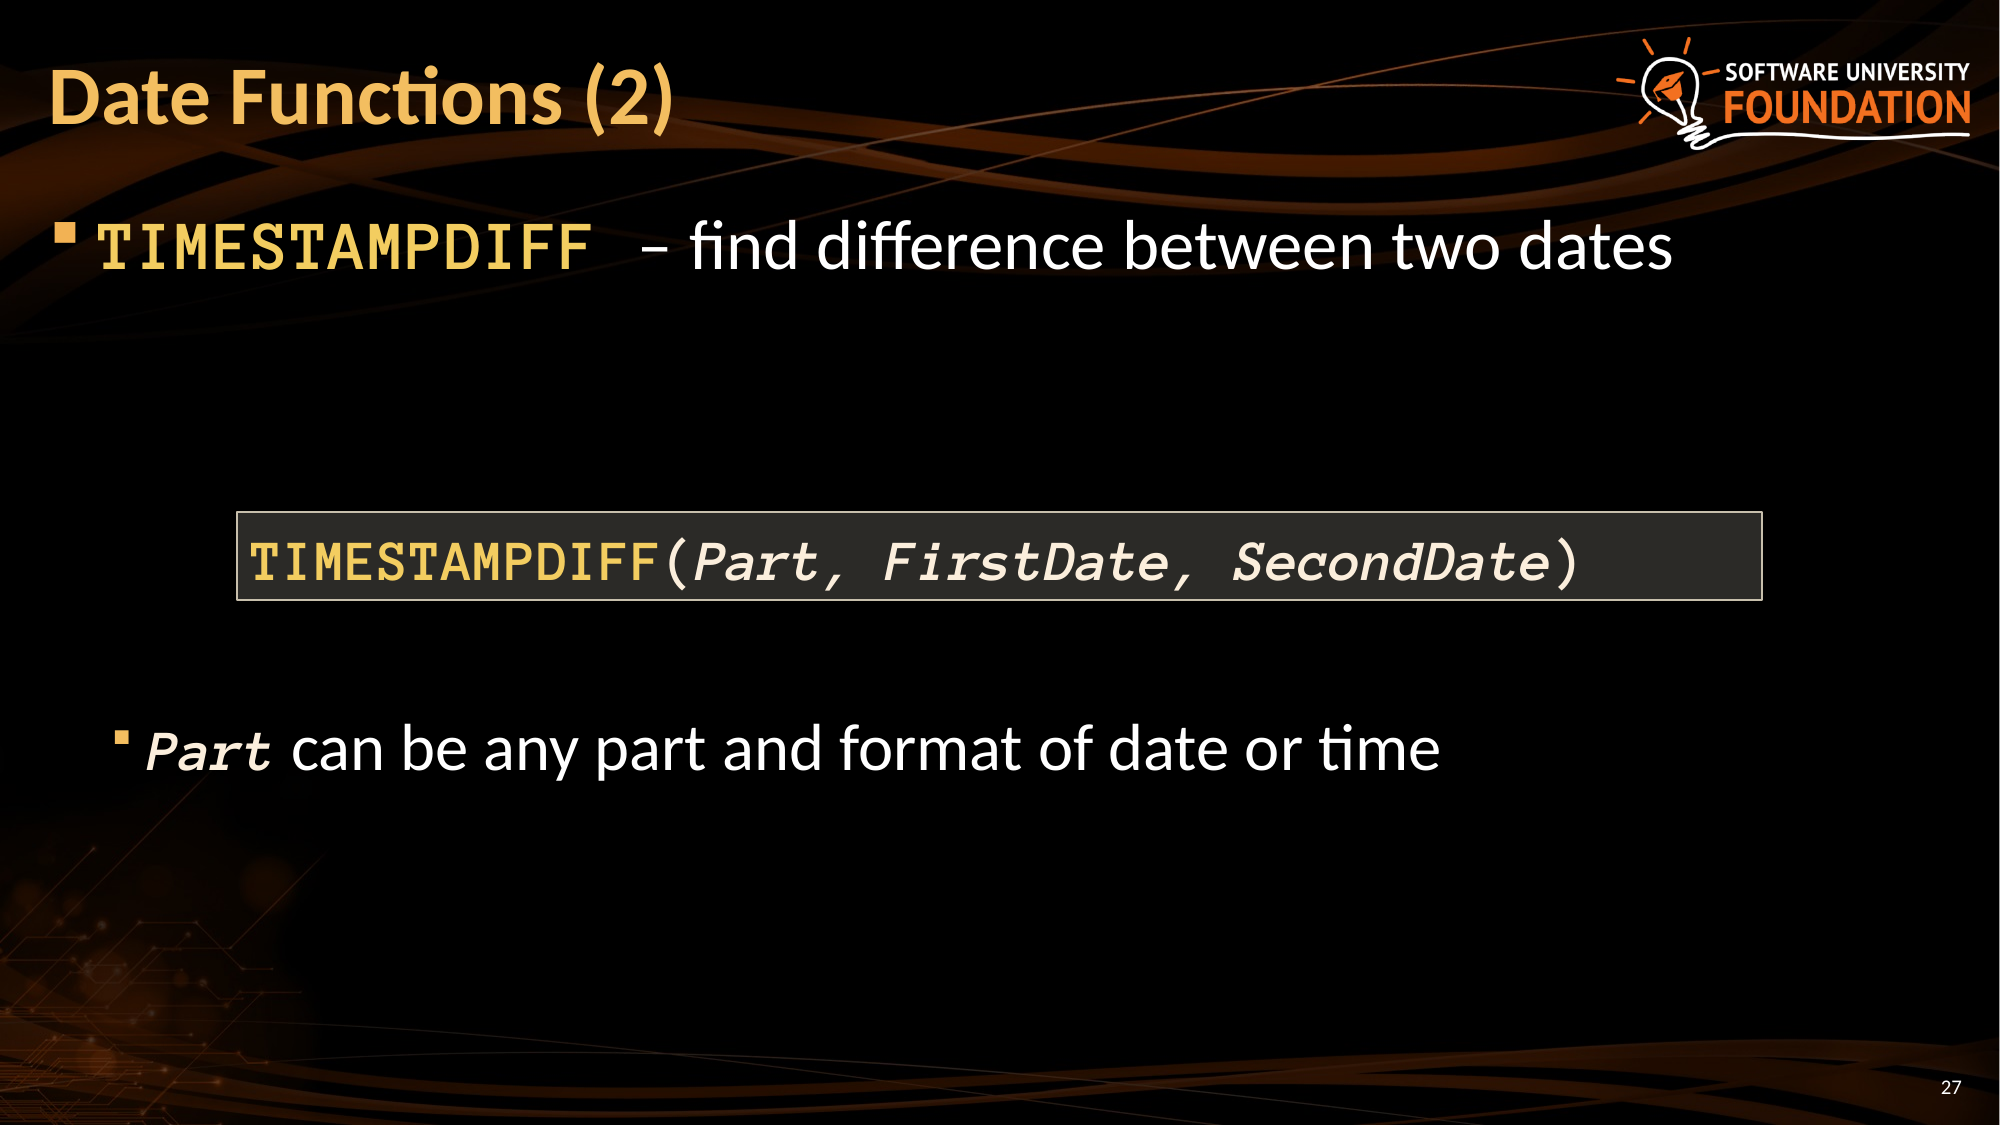

# Date Functions (2)
TIMESTAMPDIFF – find difference between two dates

Part can be any part and format of date or time
TIMESTAMPDIFF(Part, FirstDate, SecondDate)
27